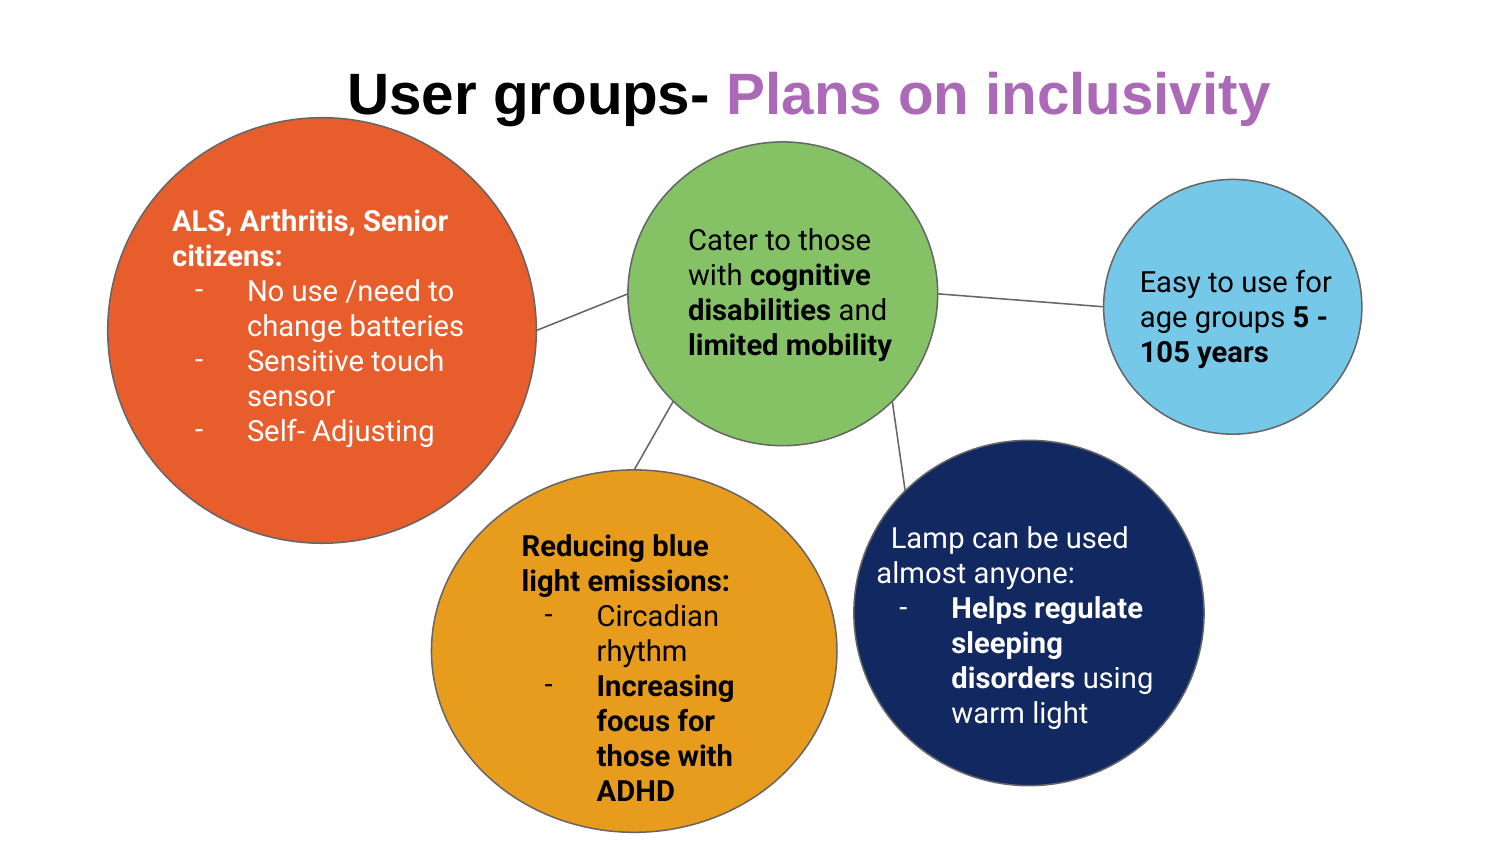

# User groups- Plans on inclusivity

ALS, Arthritis, Senior citizens:
No use /need to change batteries
Sensitive touch sensor
Self- Adjusting

Cater to those with cognitive disabilities and limited mobility

Easy to use for age groups 5 - 105 years

  Lamp can be used almost anyone:
Helps regulate sleeping disorders using warm light
Reducing blue light emissions:
Circadian rhythm
Increasing focus for those with ADHD